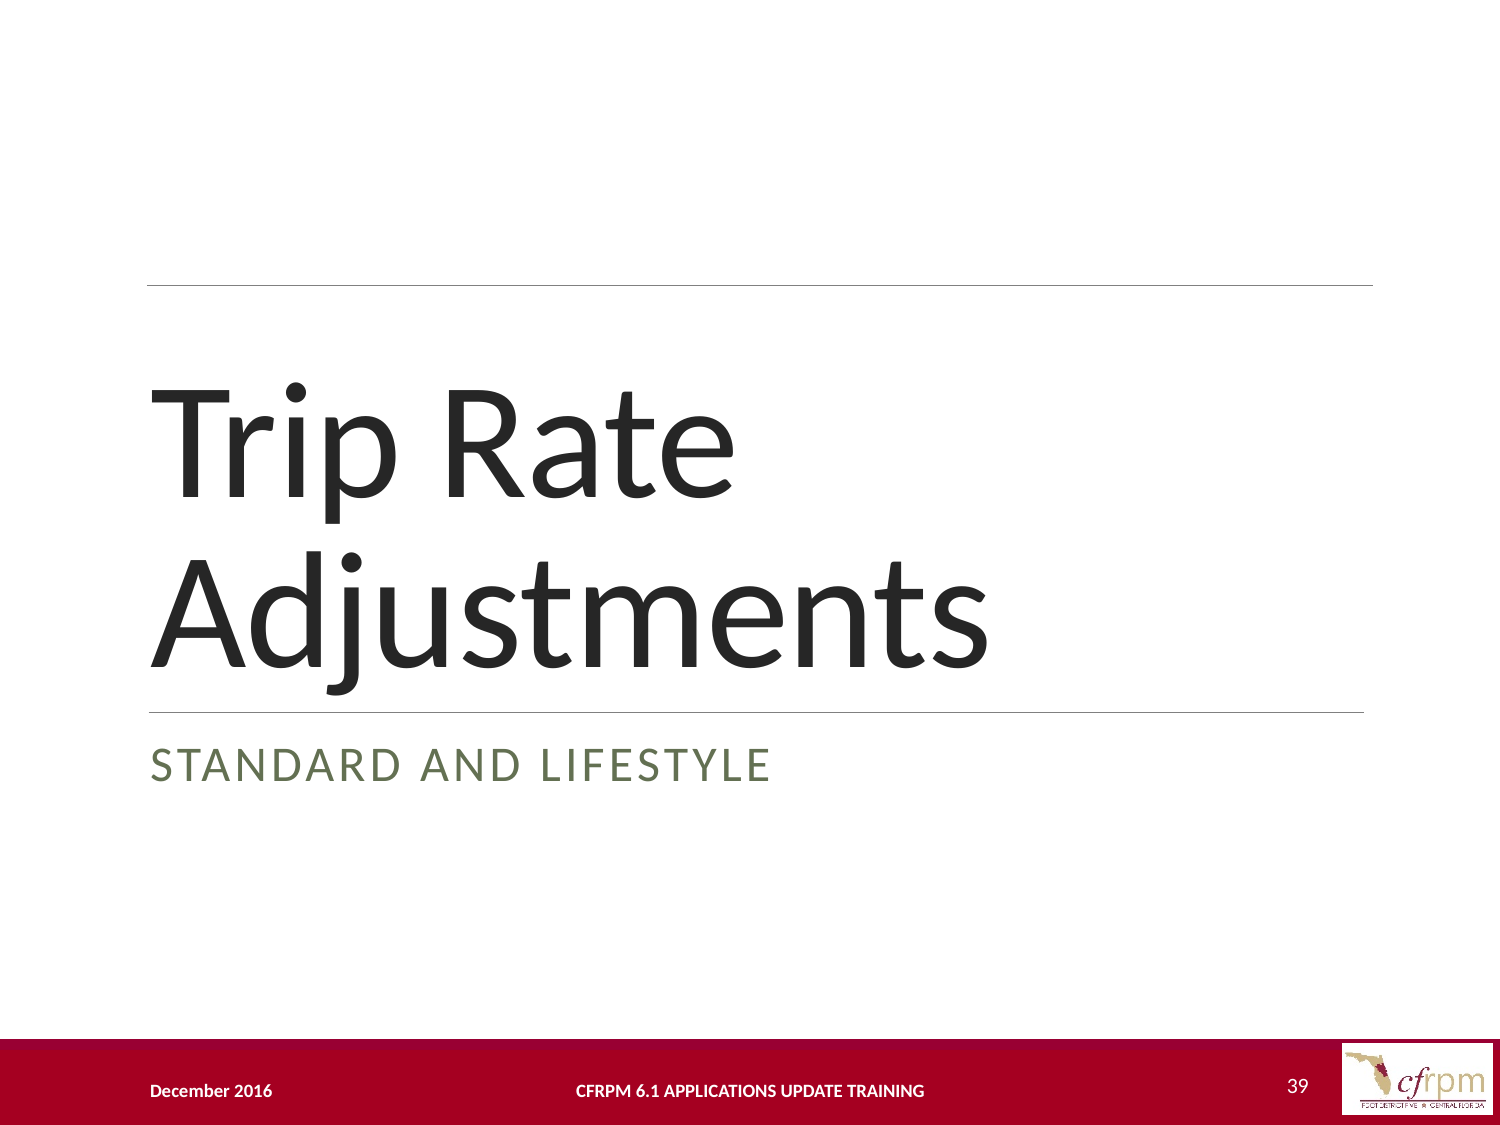

# Trip Rate Adjustments
Standard and lifestyle
39
December 2016
CFRPM 6.1 Applications Update Training